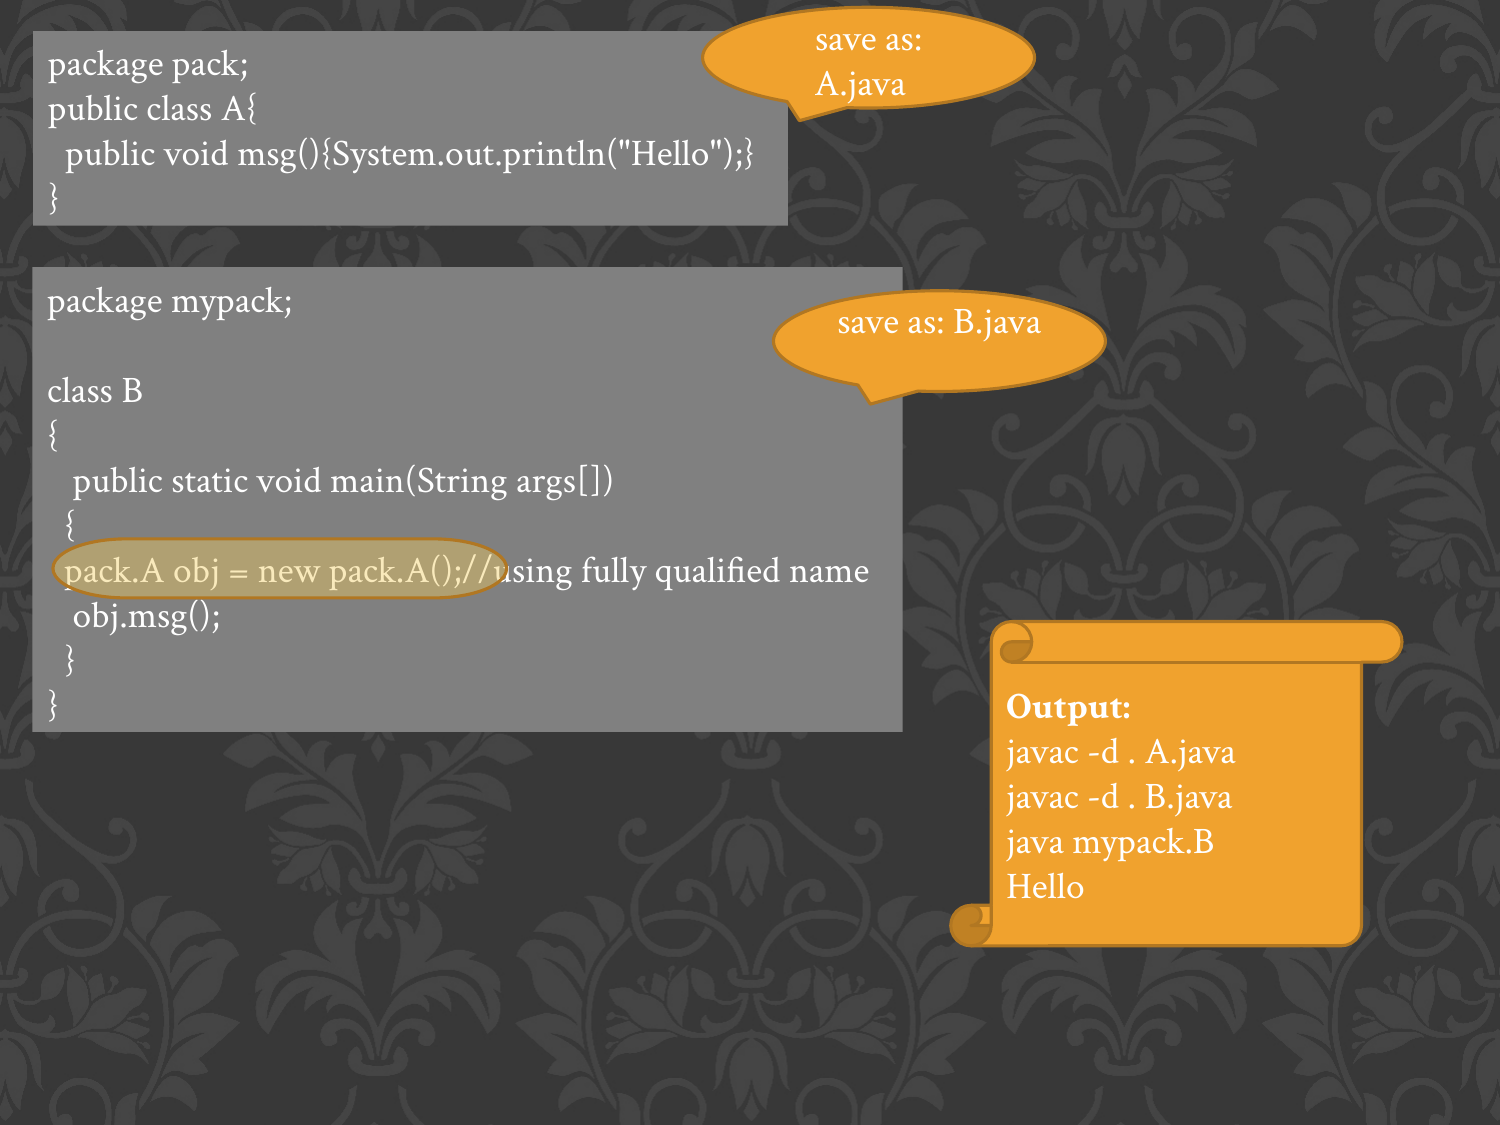

save as: A.java
package pack;
public class A{
  public void msg(){System.out.println("Hello");}
}
package mypack;

class B
{
   public static void main(String args[])
  {
  pack.A obj = new pack.A();//using fully qualified name
   obj.msg();
  }
}
save as: B.java

Output:
javac -d . A.java
javac -d . B.java
java mypack.B
Hello